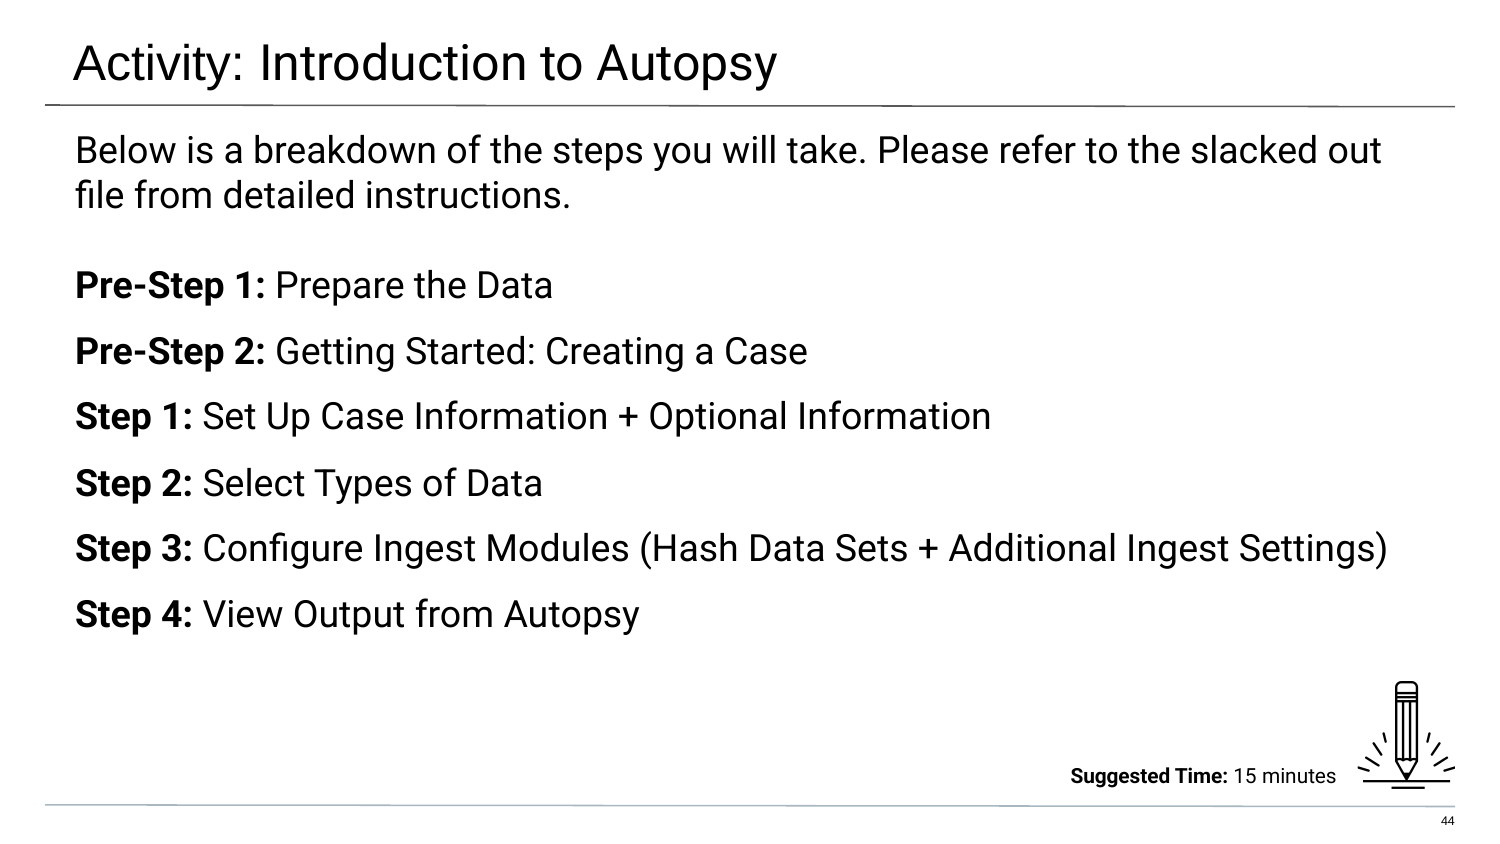

# Activity: Introduction to Autopsy
Below is a breakdown of the steps you will take. Please refer to the slacked out  file from detailed instructions.

Pre-Step 1: Prepare the Data
Pre-Step 2: Getting Started: Creating a Case
Step 1: Set Up Case Information + Optional Information
Step 2: Select Types of Data
Step 3: Configure Ingest Modules (Hash Data Sets + Additional Ingest Settings)
Step 4: View Output from Autopsy

Suggested Time: 15 minutes

44